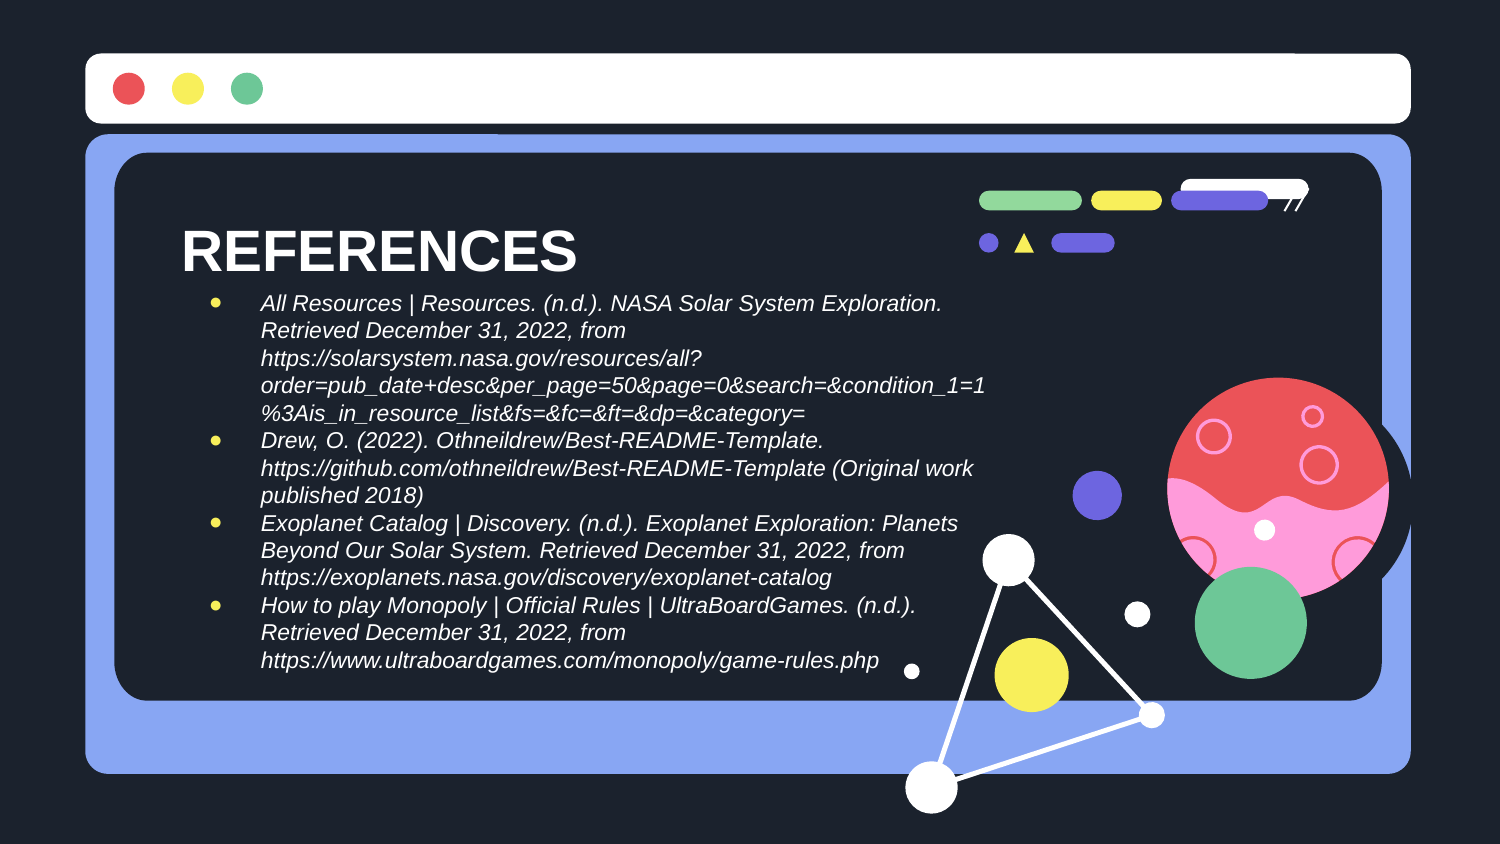

# REFERENCES
All Resources | Resources. (n.d.). NASA Solar System Exploration. Retrieved December 31, 2022, from https://solarsystem.nasa.gov/resources/all?order=pub_date+desc&per_page=50&page=0&search=&condition_1=1%3Ais_in_resource_list&fs=&fc=&ft=&dp=&category=
Drew, O. (2022). Othneildrew/Best-README-Template. https://github.com/othneildrew/Best-README-Template (Original work published 2018)
Exoplanet Catalog | Discovery. (n.d.). Exoplanet Exploration: Planets Beyond Our Solar System. Retrieved December 31, 2022, from https://exoplanets.nasa.gov/discovery/exoplanet-catalog
How to play Monopoly | Official Rules | UltraBoardGames. (n.d.). Retrieved December 31, 2022, from https://www.ultraboardgames.com/monopoly/game-rules.php